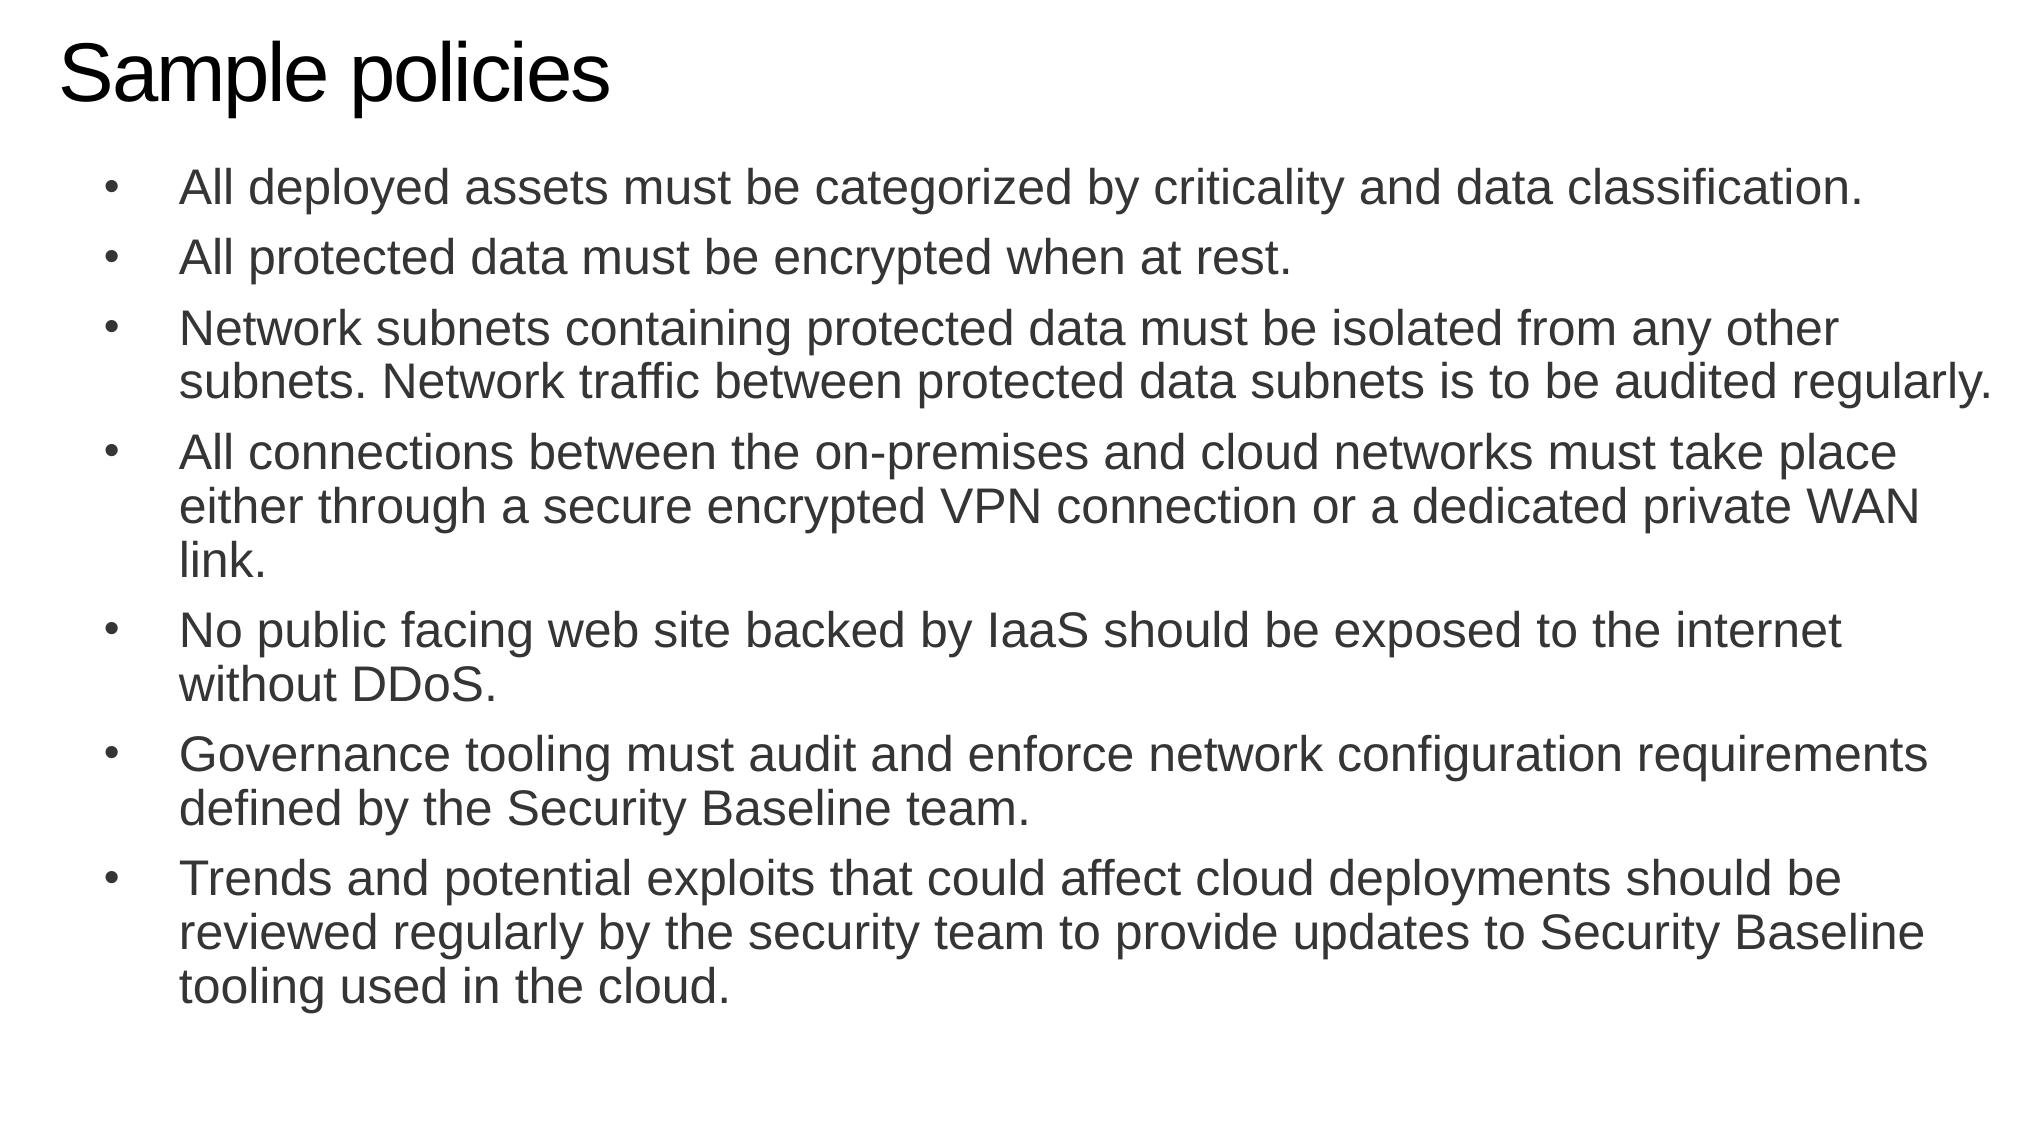

# Sample policies
All deployed assets must be categorized by criticality and data classification.
All protected data must be encrypted when at rest.
Network subnets containing protected data must be isolated from any other subnets. Network traffic between protected data subnets is to be audited regularly.
All connections between the on-premises and cloud networks must take place either through a secure encrypted VPN connection or a dedicated private WAN link.
No public facing web site backed by IaaS should be exposed to the internet without DDoS.
Governance tooling must audit and enforce network configuration requirements defined by the Security Baseline team.
Trends and potential exploits that could affect cloud deployments should be reviewed regularly by the security team to provide updates to Security Baseline tooling used in the cloud.